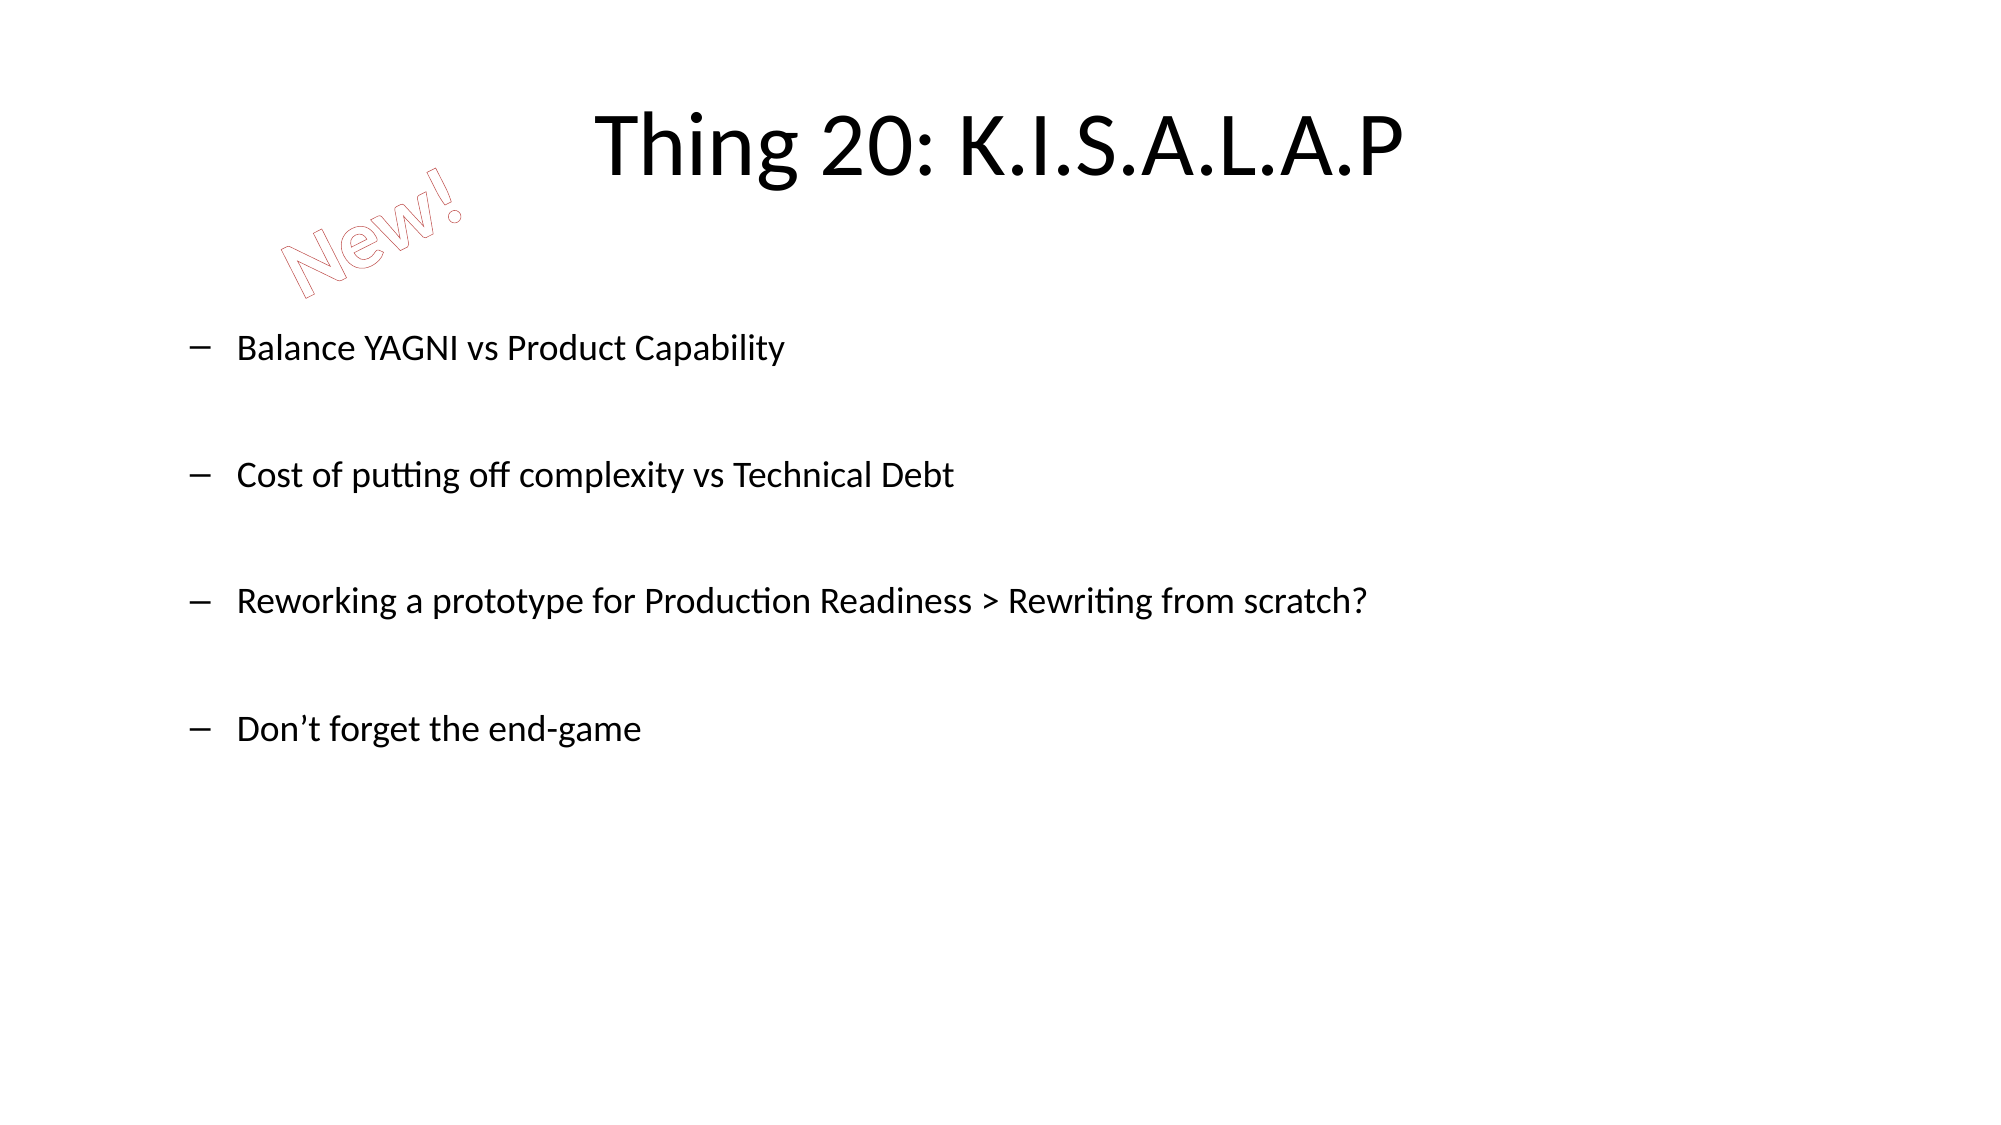

# Thing 20: K.I.S.A.L.A.P
New!

Balance YAGNI vs Product Capability

Cost of putting off complexity vs Technical Debt

Reworking a prototype for Production Readiness > Rewriting from scratch?

Don’t forget the end-game